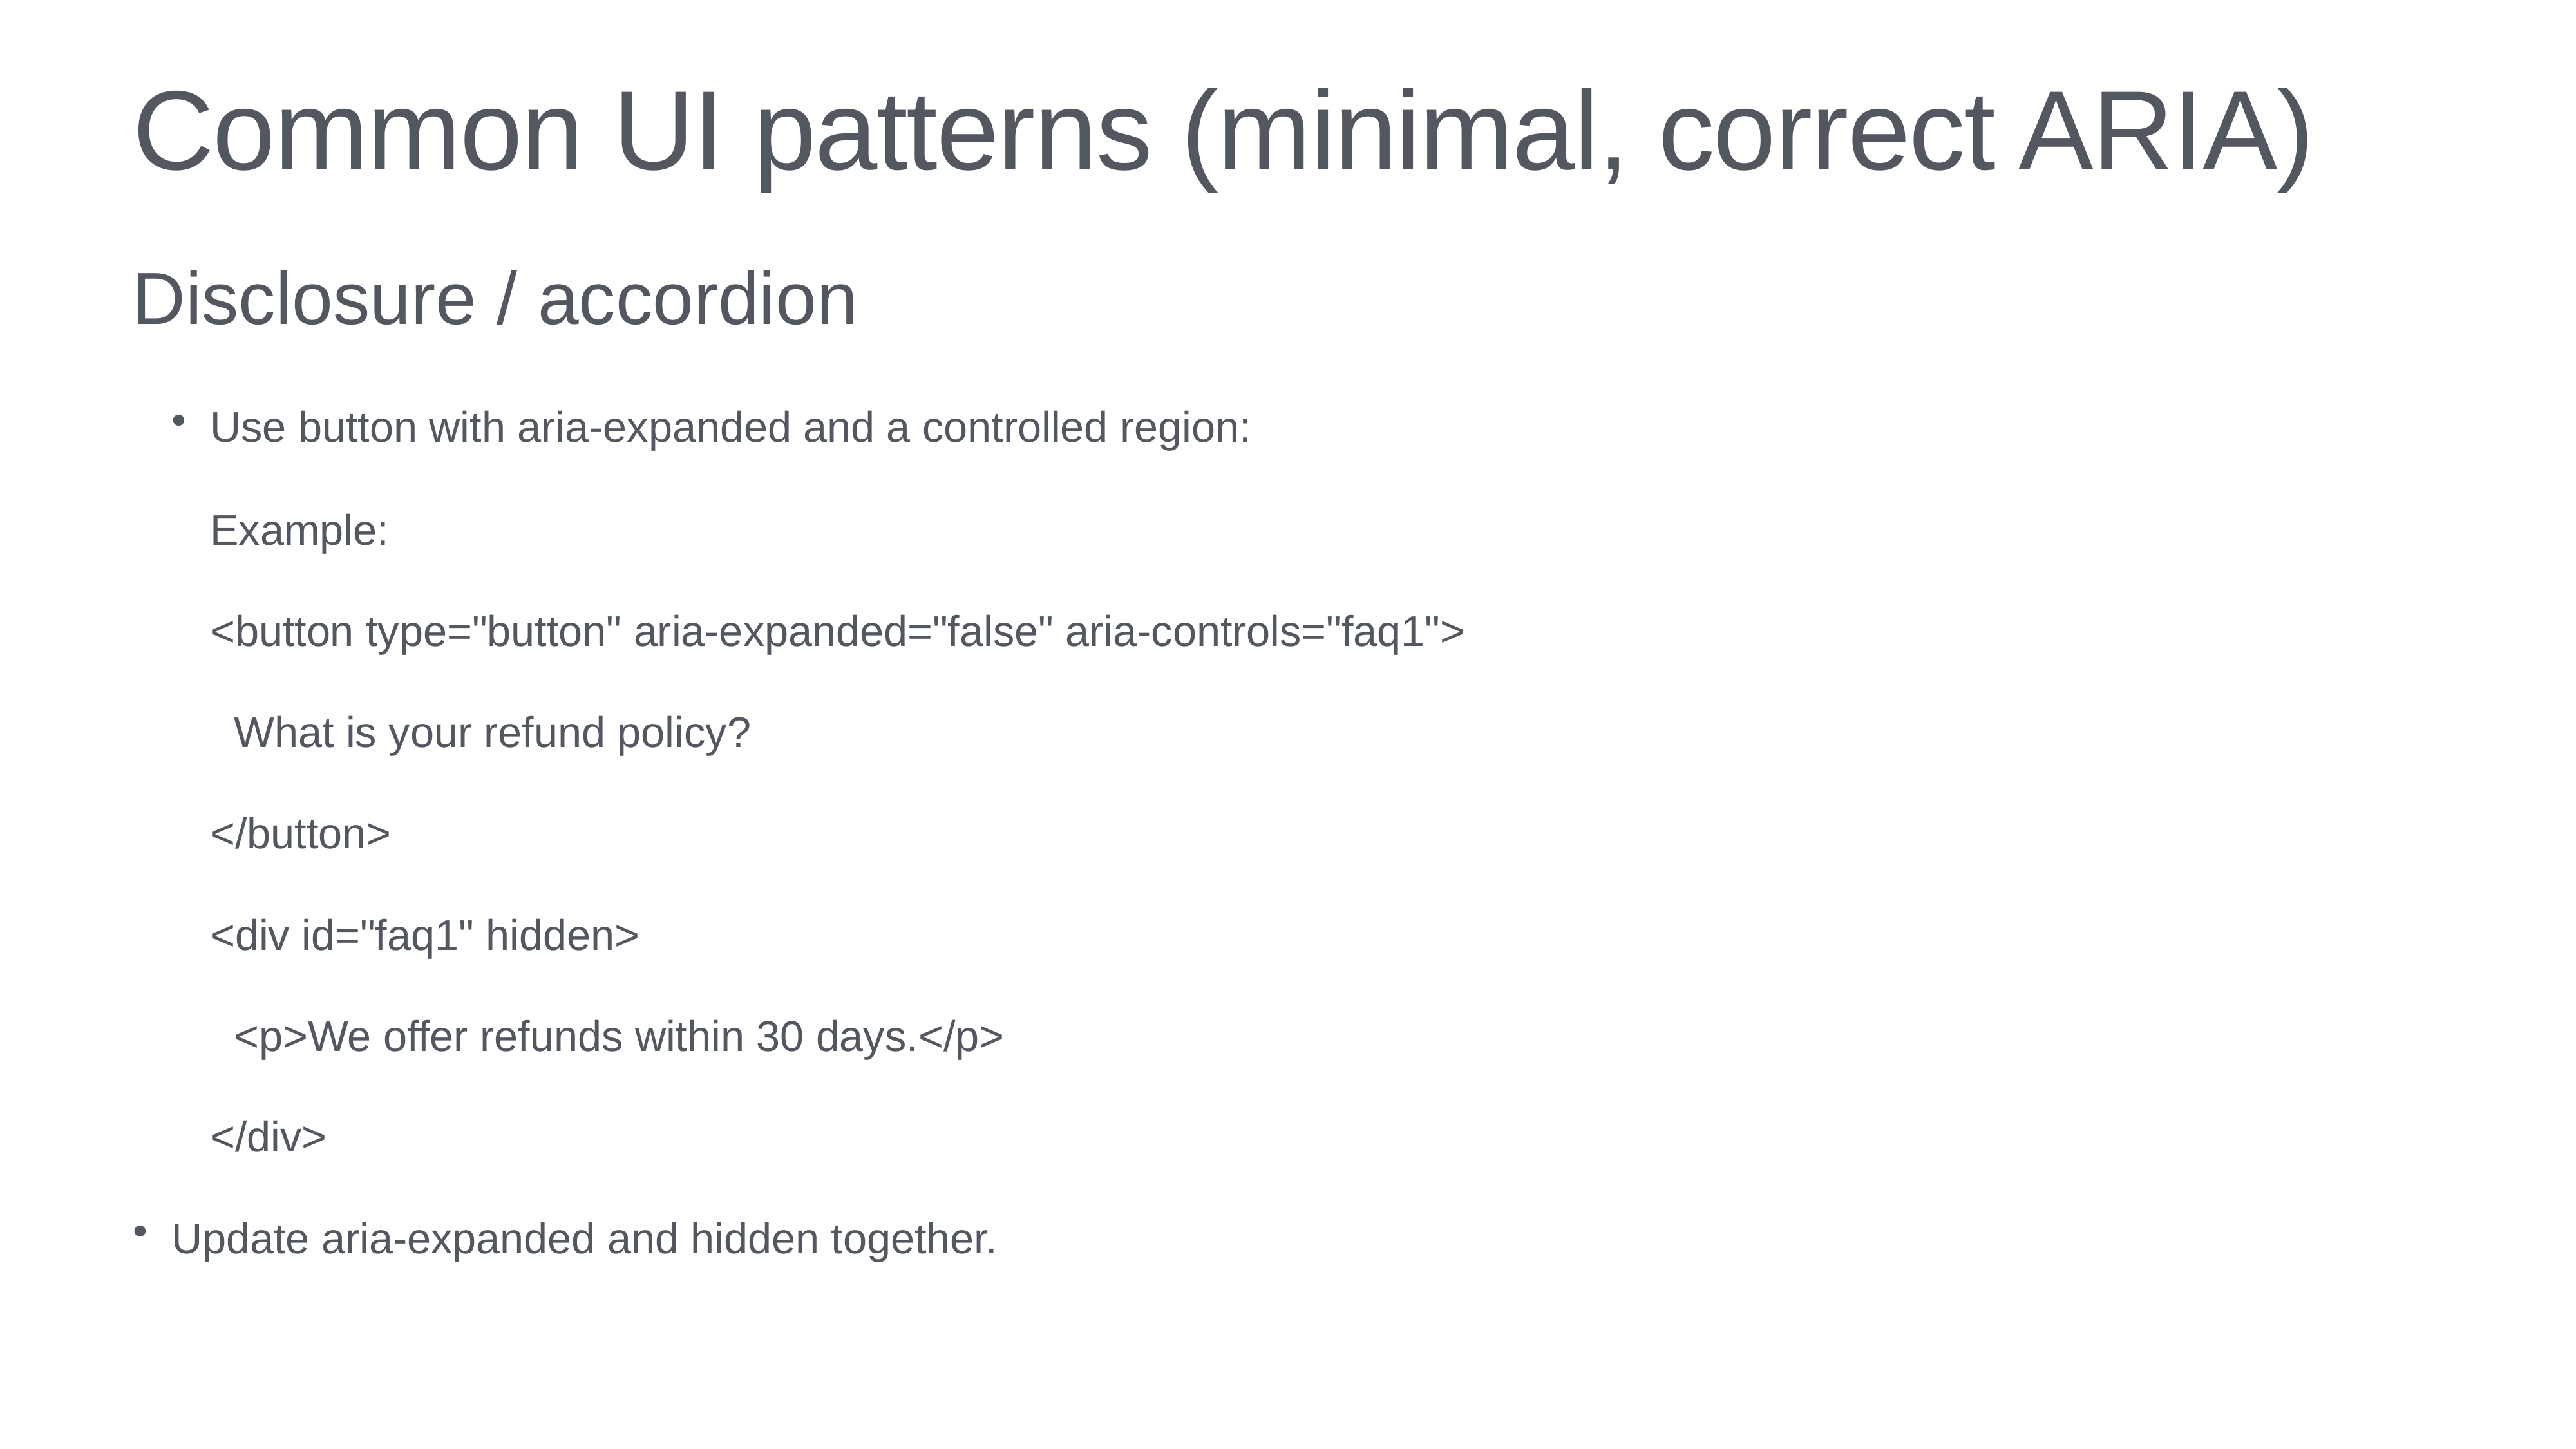

# Common UI patterns (minimal, correct ARIA)
Disclosure / accordion
Use button with aria-expanded and a controlled region:
Example:
<button type="button" aria-expanded="false" aria-controls="faq1">
  What is your refund policy?
</button>
<div id="faq1" hidden>
  <p>We offer refunds within 30 days.</p>
</div>
Update aria-expanded and hidden together.